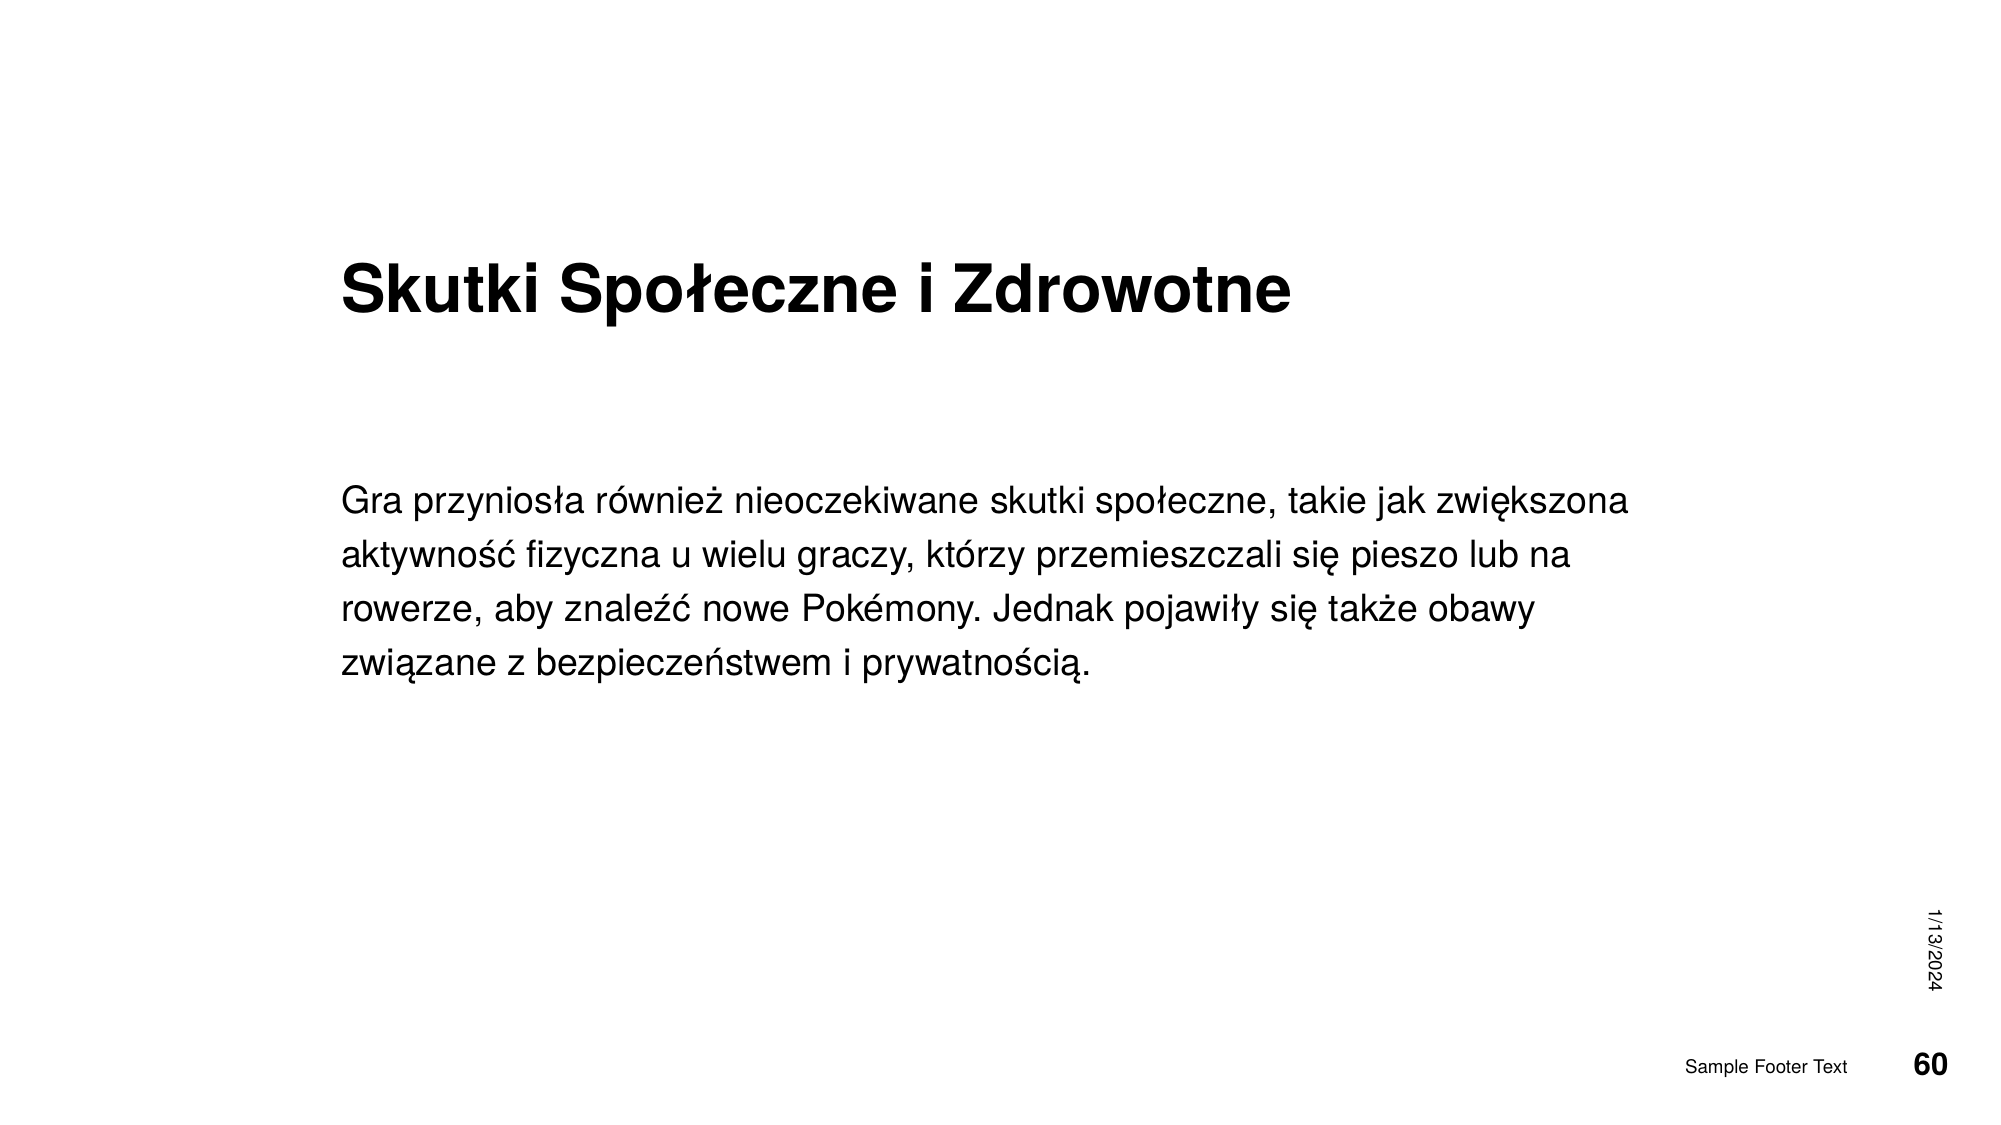

# Skutki Społeczne i Zdrowotne

Gra przyniosła również nieoczekiwane skutki społeczne, takie jak zwiększona aktywność fizyczna u wielu graczy, którzy przemieszczali się pieszo lub na rowerze, aby znaleźć nowe Pokémony. Jednak pojawiły się także obawy związane z bezpieczeństwem i prywatnością.

1/13/2024
Sample Footer Text
60